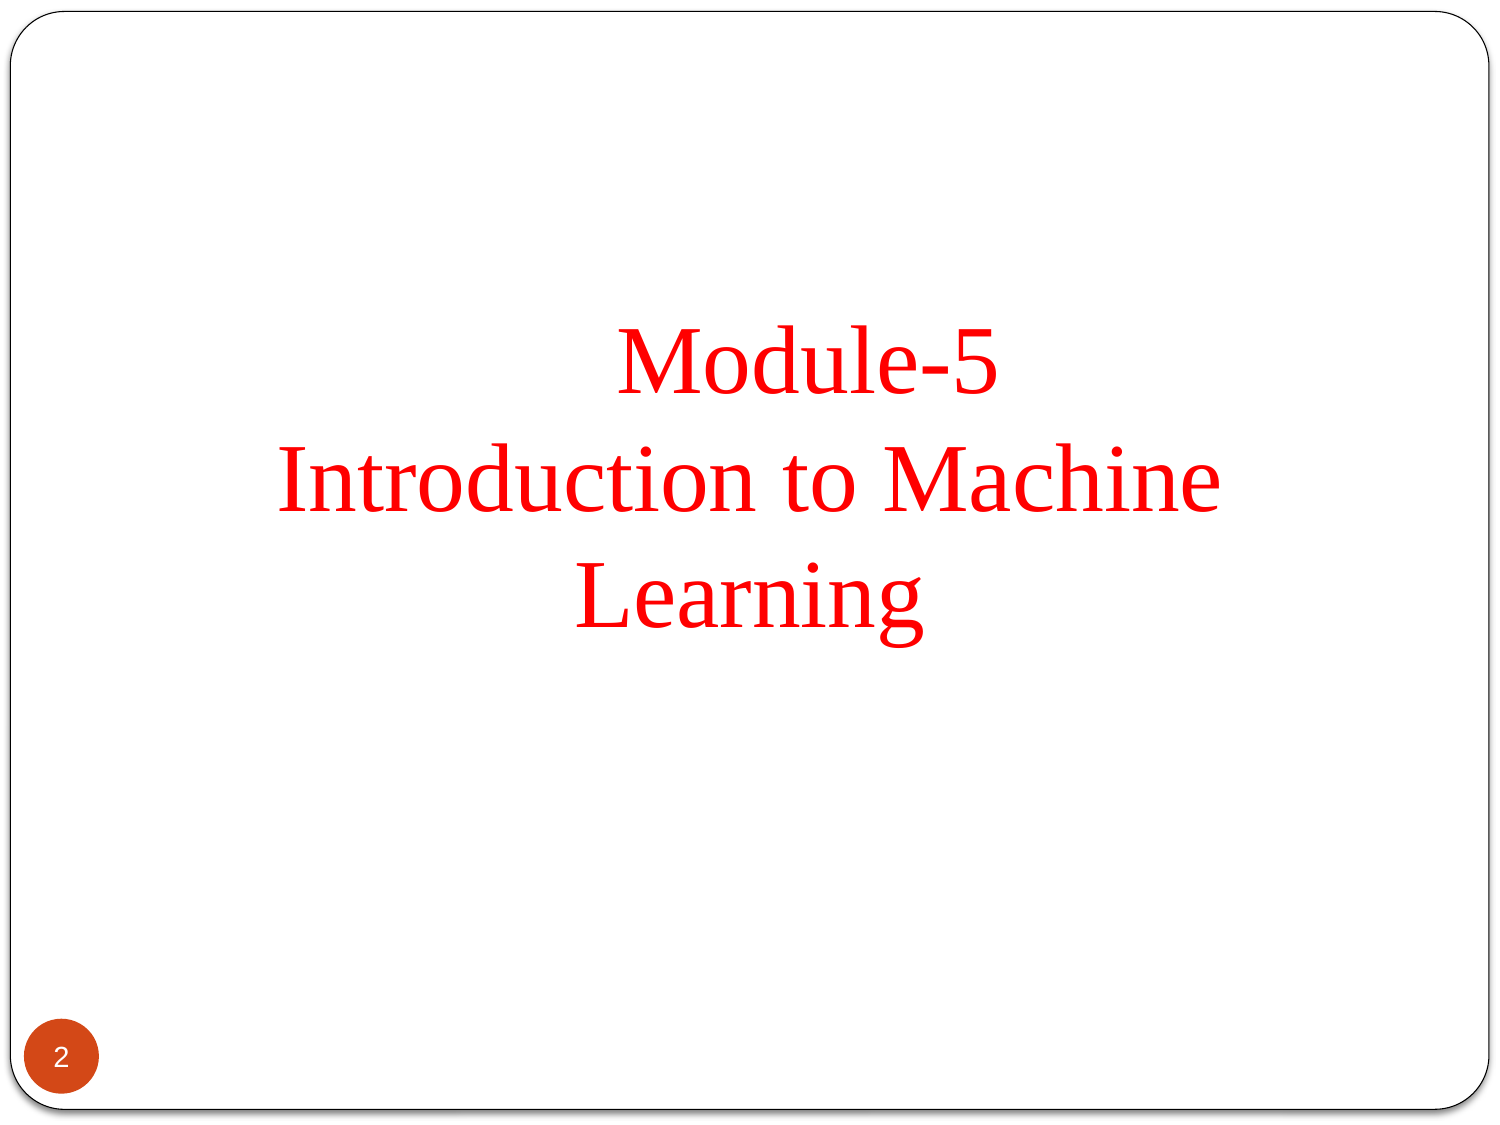

# Module-5 Introduction to Machine Learning
2